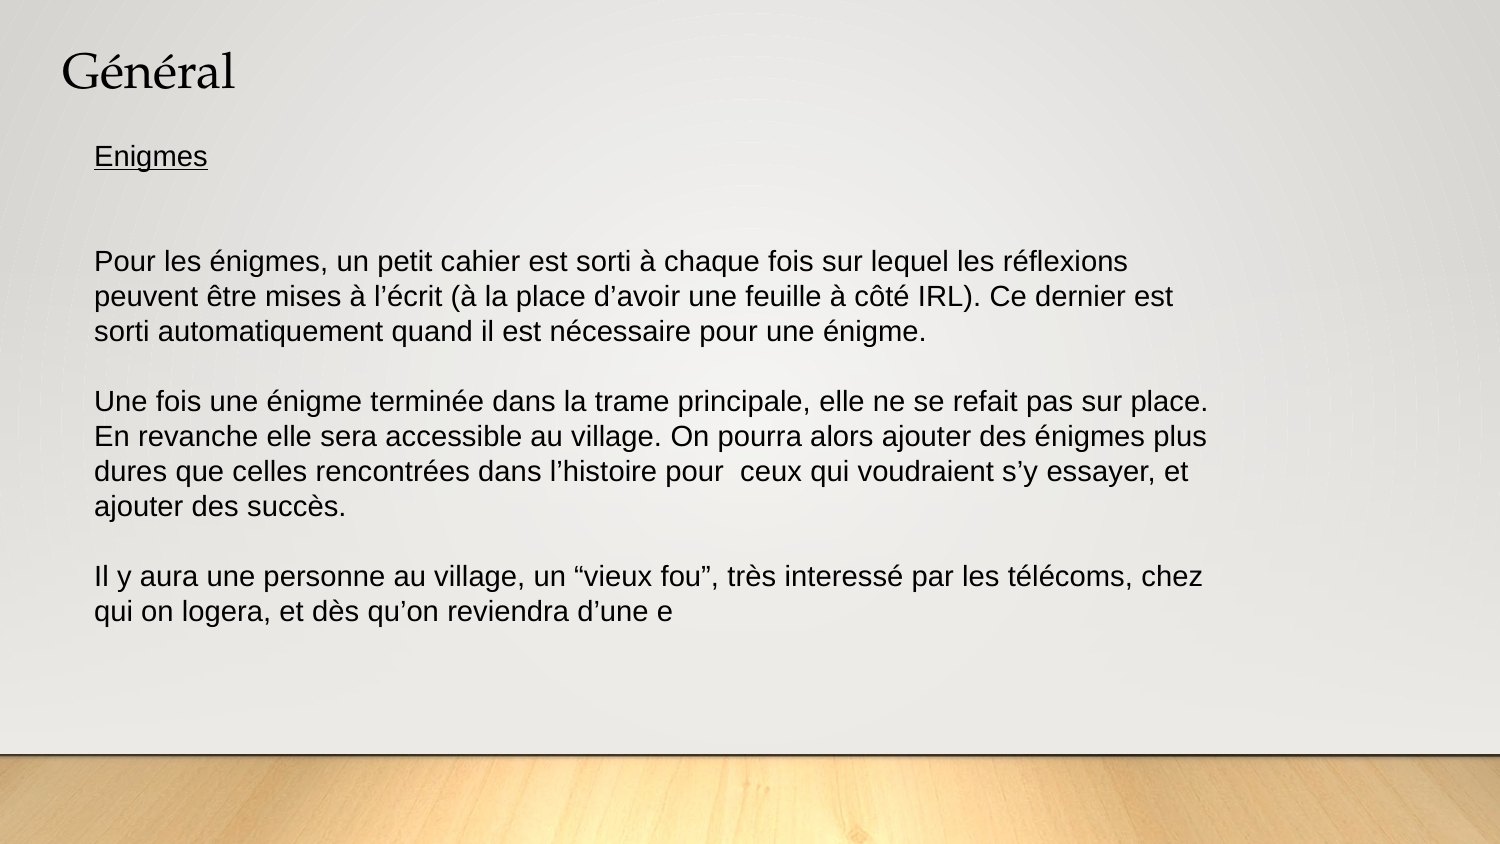

Général
Enigmes

Pour les énigmes, un petit cahier est sorti à chaque fois sur lequel les réflexions peuvent être mises à l’écrit (à la place d’avoir une feuille à côté IRL). Ce dernier est sorti automatiquement quand il est nécessaire pour une énigme.

Une fois une énigme terminée dans la trame principale, elle ne se refait pas sur place. En revanche elle sera accessible au village. On pourra alors ajouter des énigmes plus dures que celles rencontrées dans l’histoire pour  ceux qui voudraient s’y essayer, et ajouter des succès.

Il y aura une personne au village, un “vieux fou”, très interessé par les télécoms, chez qui on logera, et dès qu’on reviendra d’une e